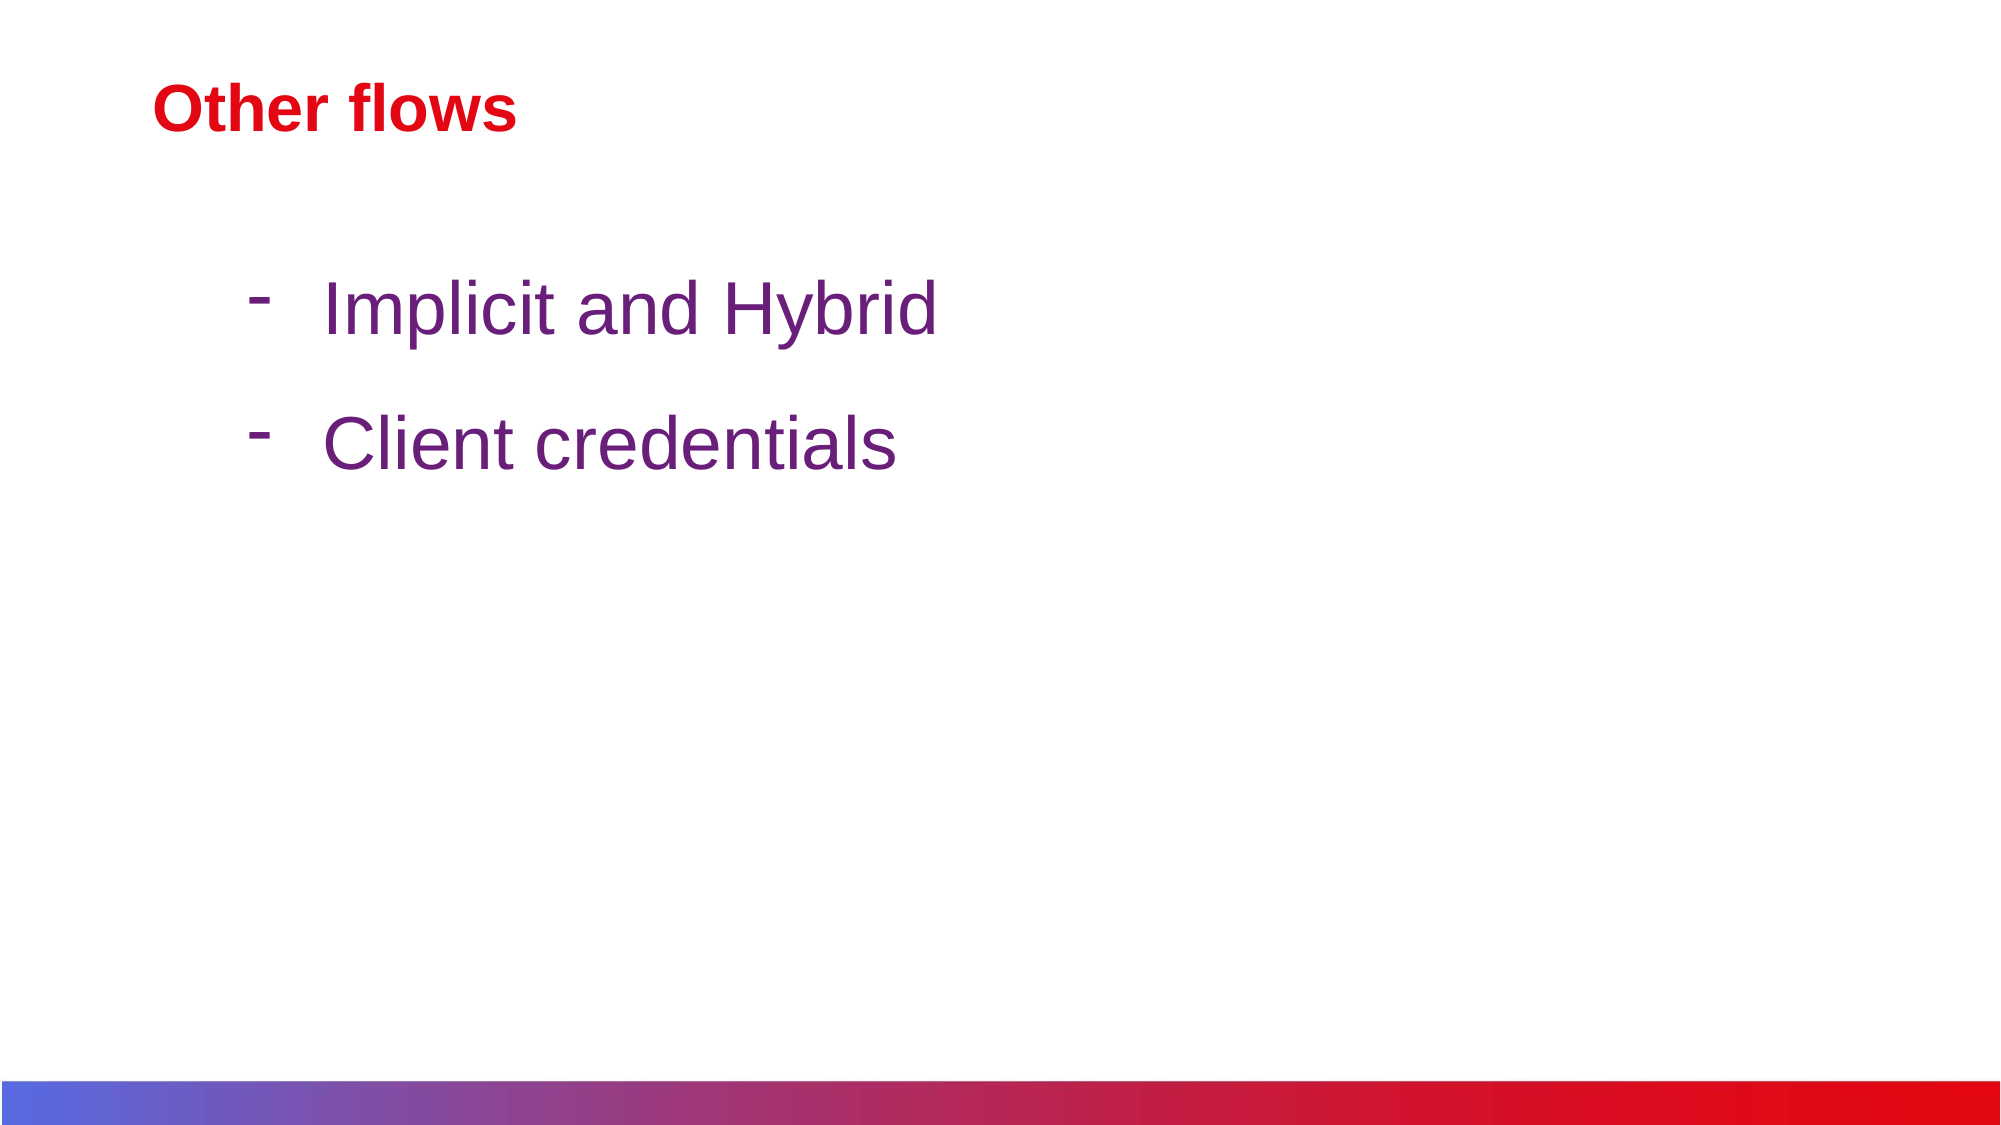

# Other flows
Implicit and Hybrid
Client credentials